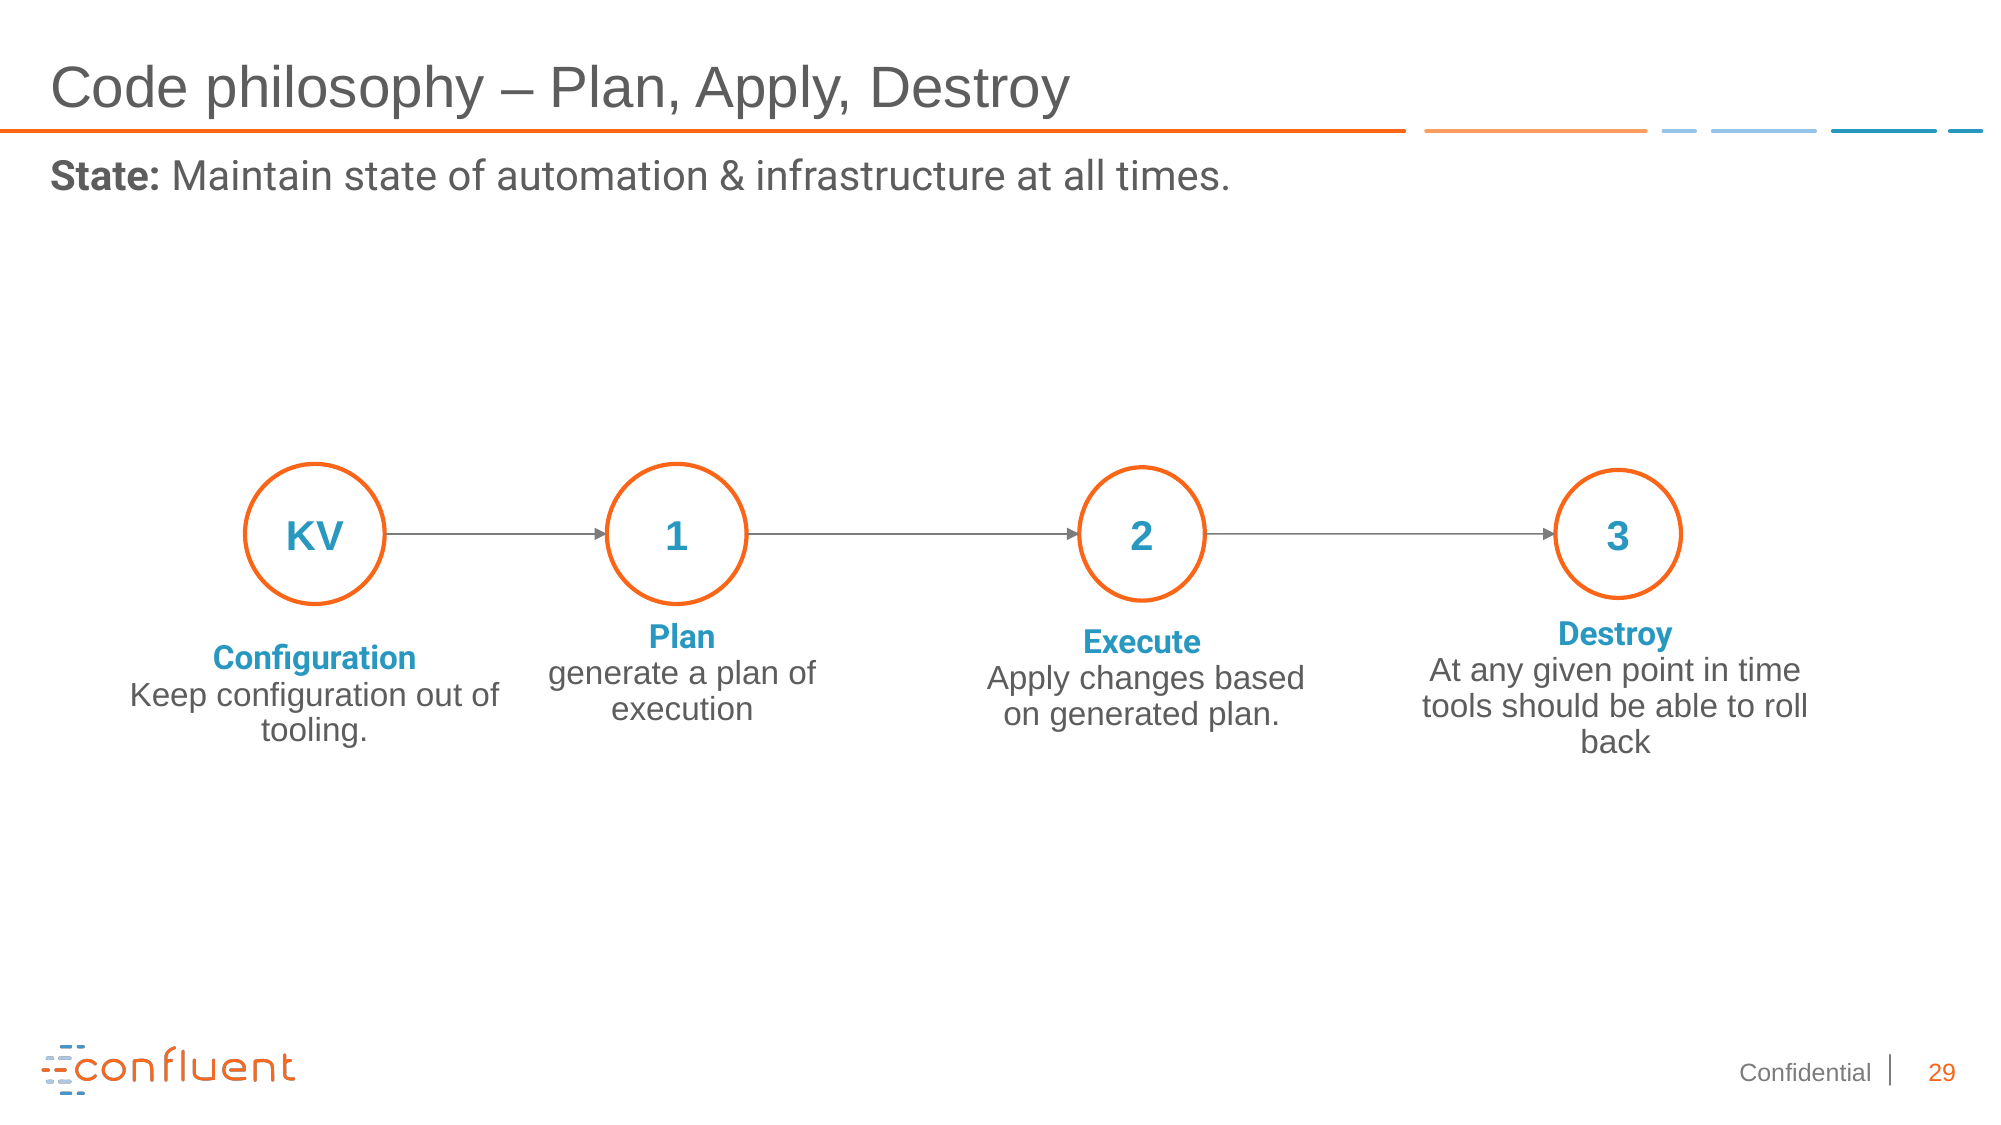

# Code philosophy – Plan, Apply, Destroy
State: Maintain state of automation & infrastructure at all times.
KV
1
2
3
Destroy
At any given point in time tools should be able to roll back
Plan
generate a plan of execution
Execute
 Apply changes based on generated plan.
Configuration
Keep configuration out of tooling.